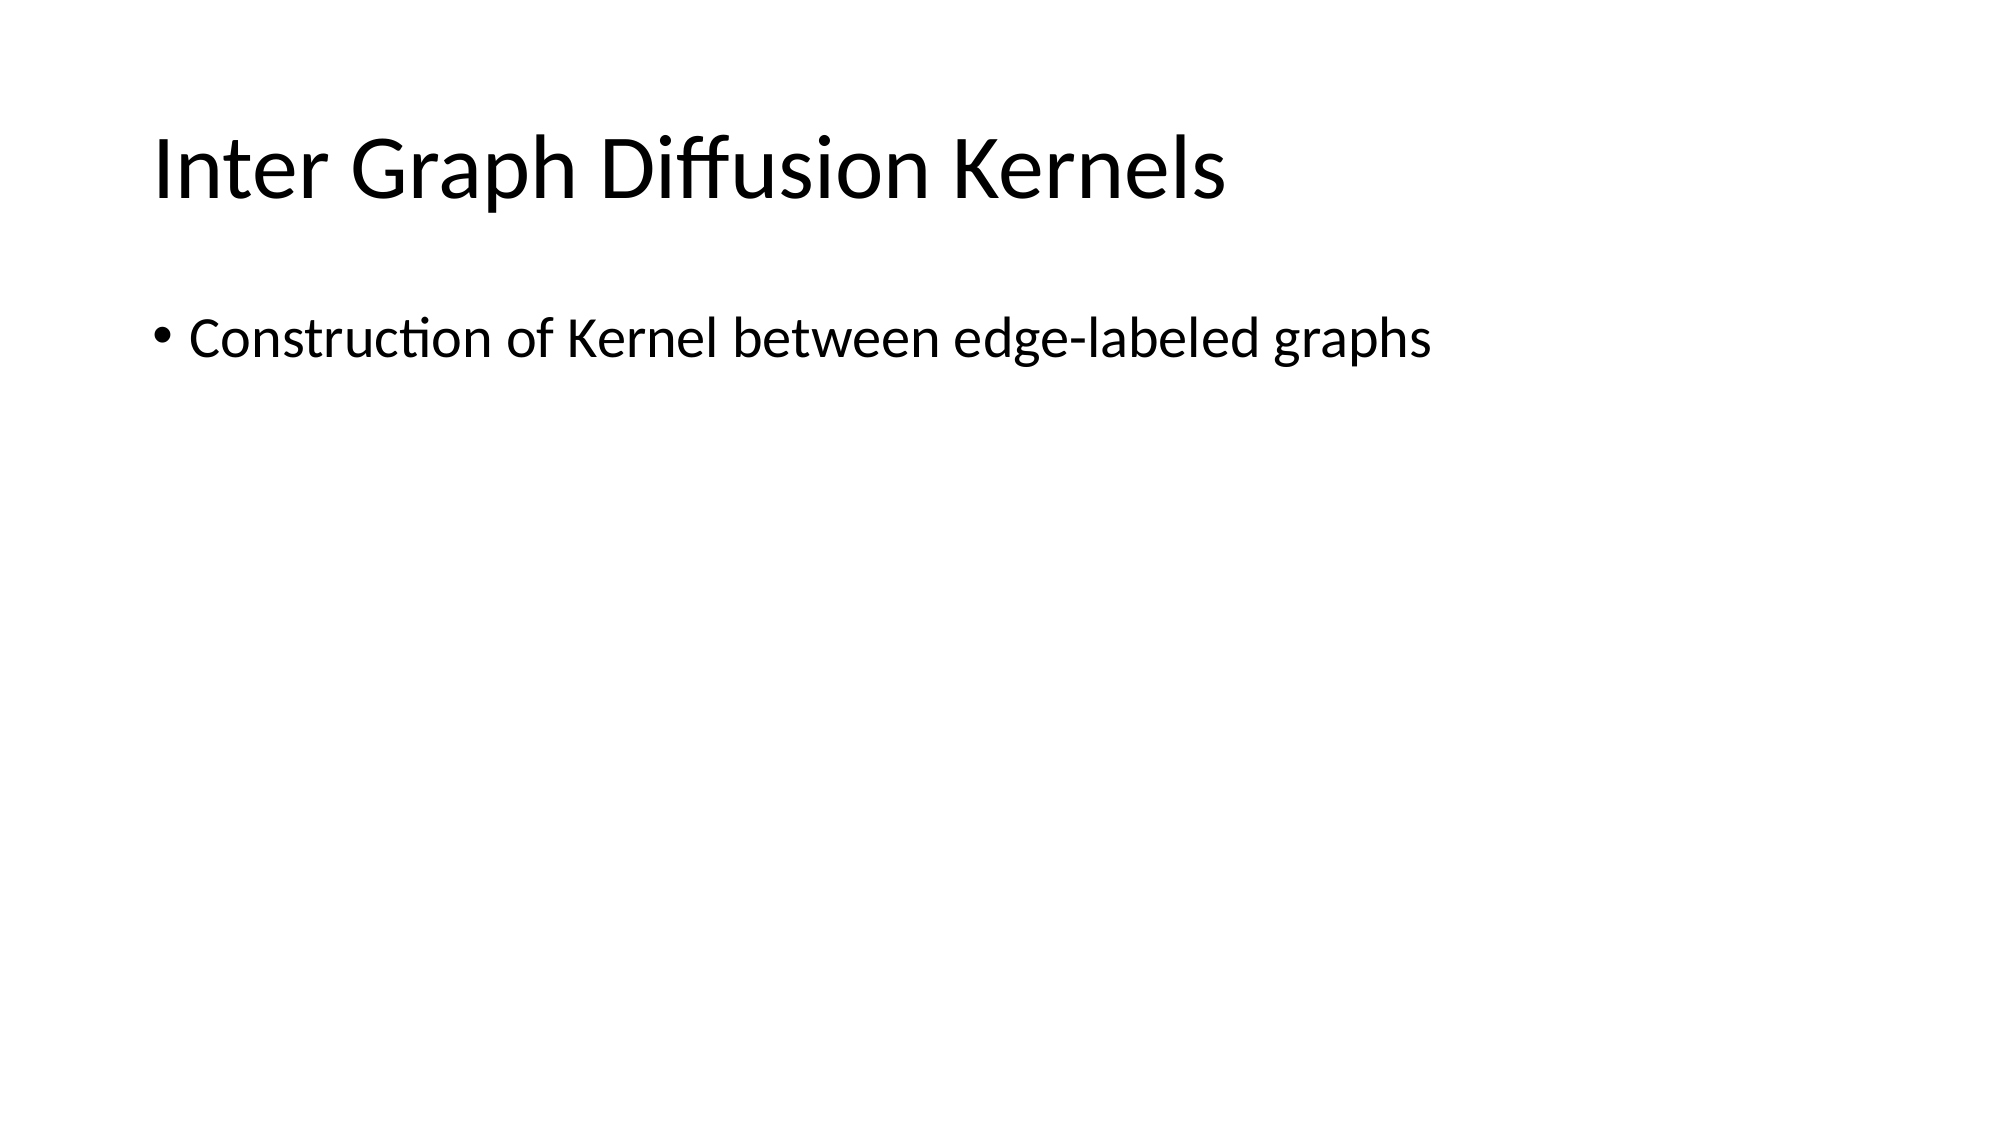

# Inter Graph Diffusion Kernels
Construction of Kernel between edge-labeled graphs